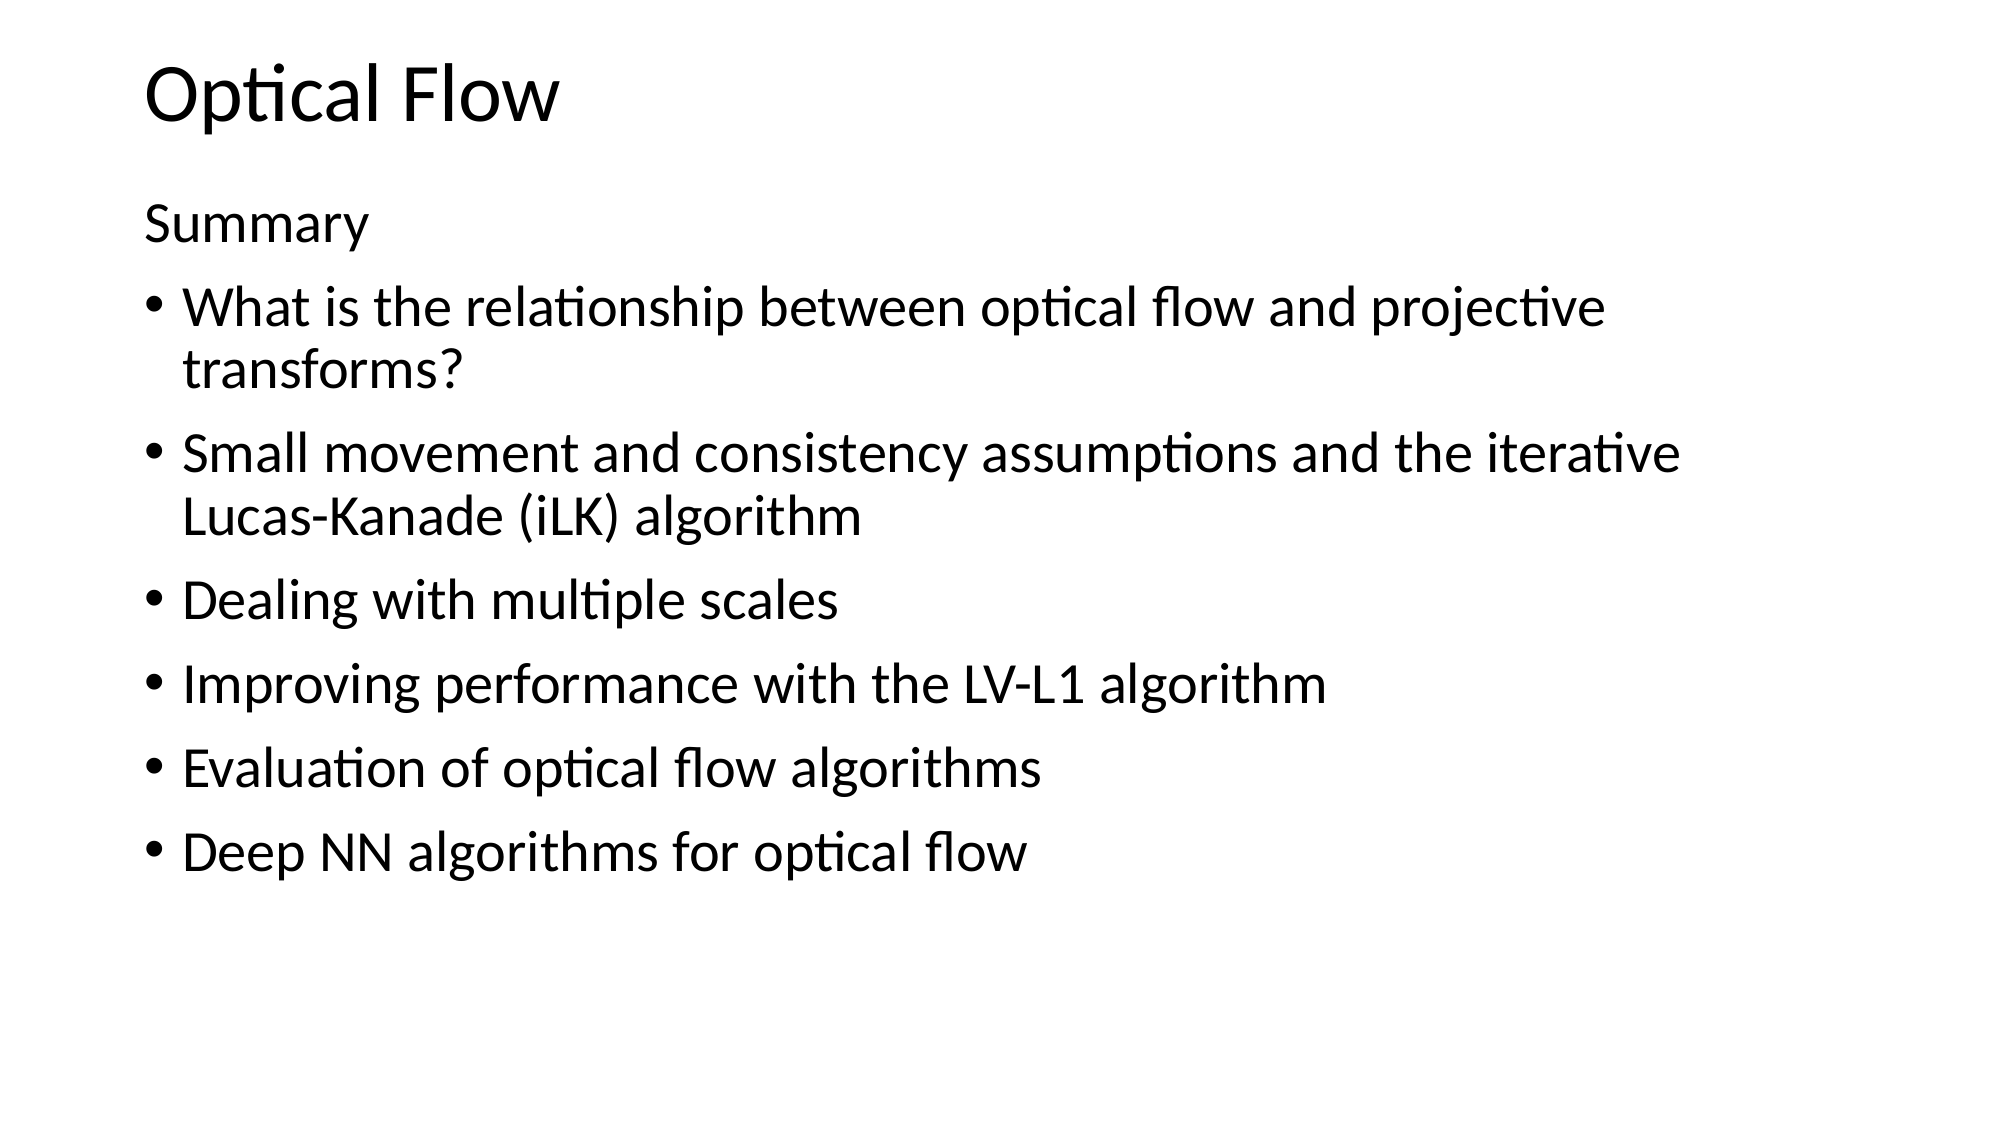

# Optical Flow
Summary
What is the relationship between optical flow and projective transforms?
Small movement and consistency assumptions and the iterative Lucas-Kanade (iLK) algorithm
Dealing with multiple scales
Improving performance with the LV-L1 algorithm
Evaluation of optical flow algorithms
Deep NN algorithms for optical flow